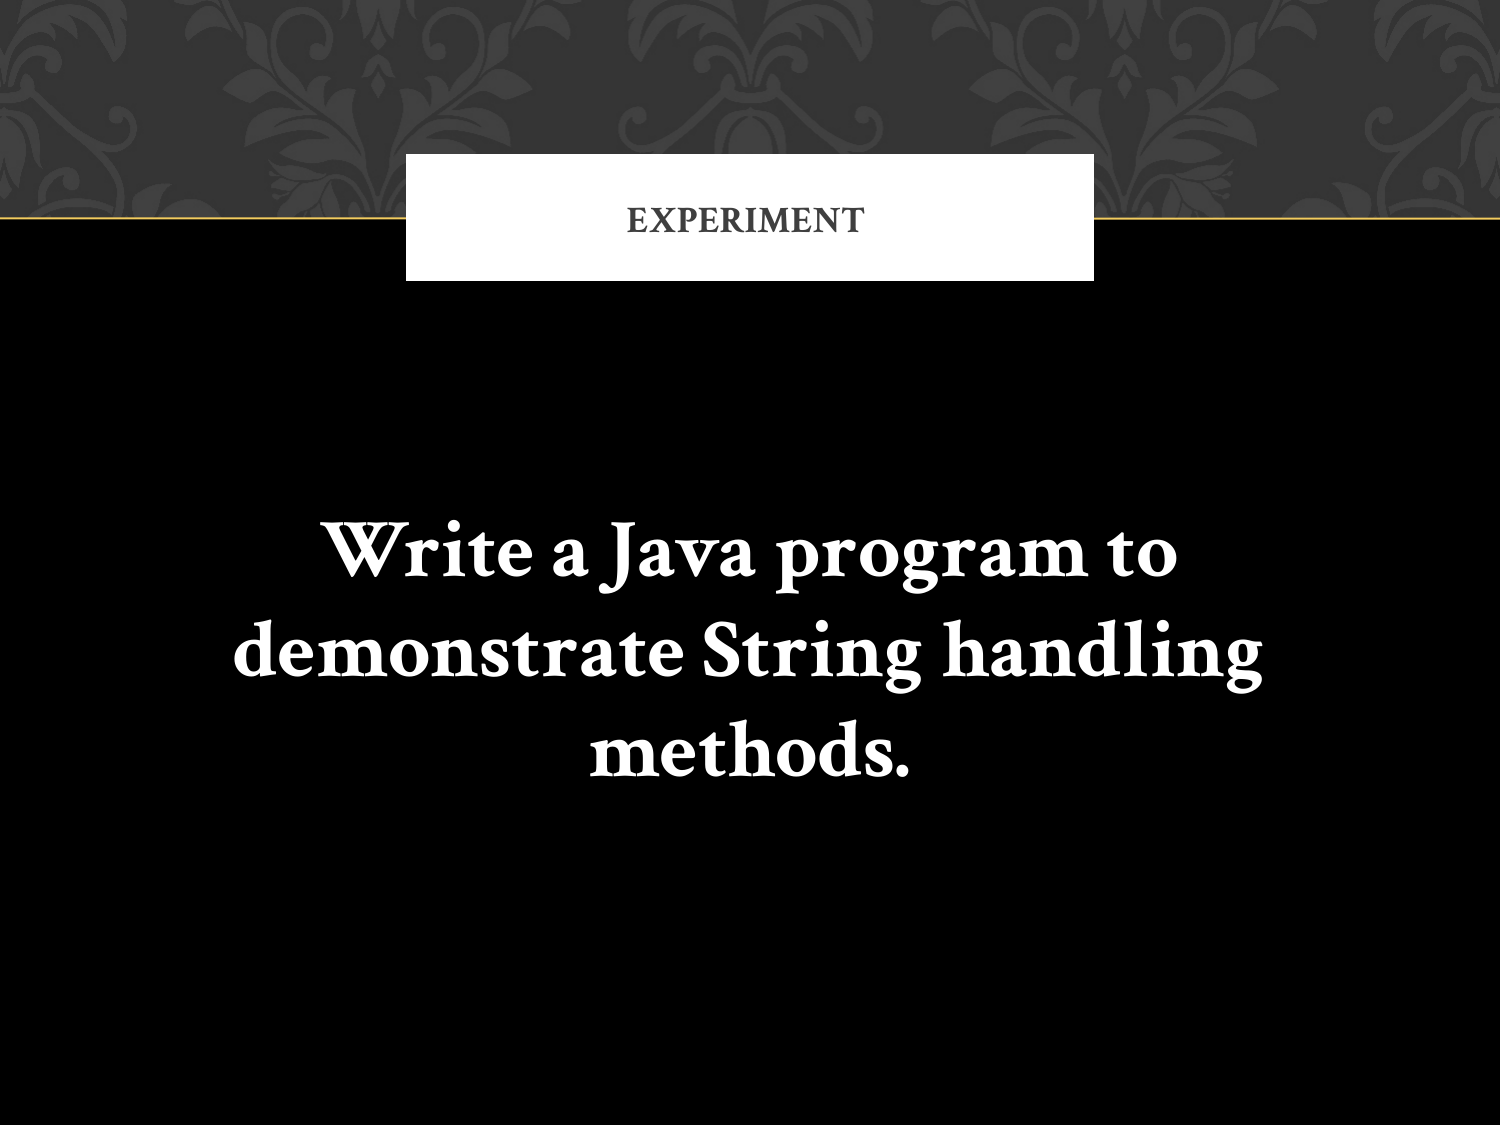

# EXPERIMENT

Write a Java program to demonstrate String handling methods.